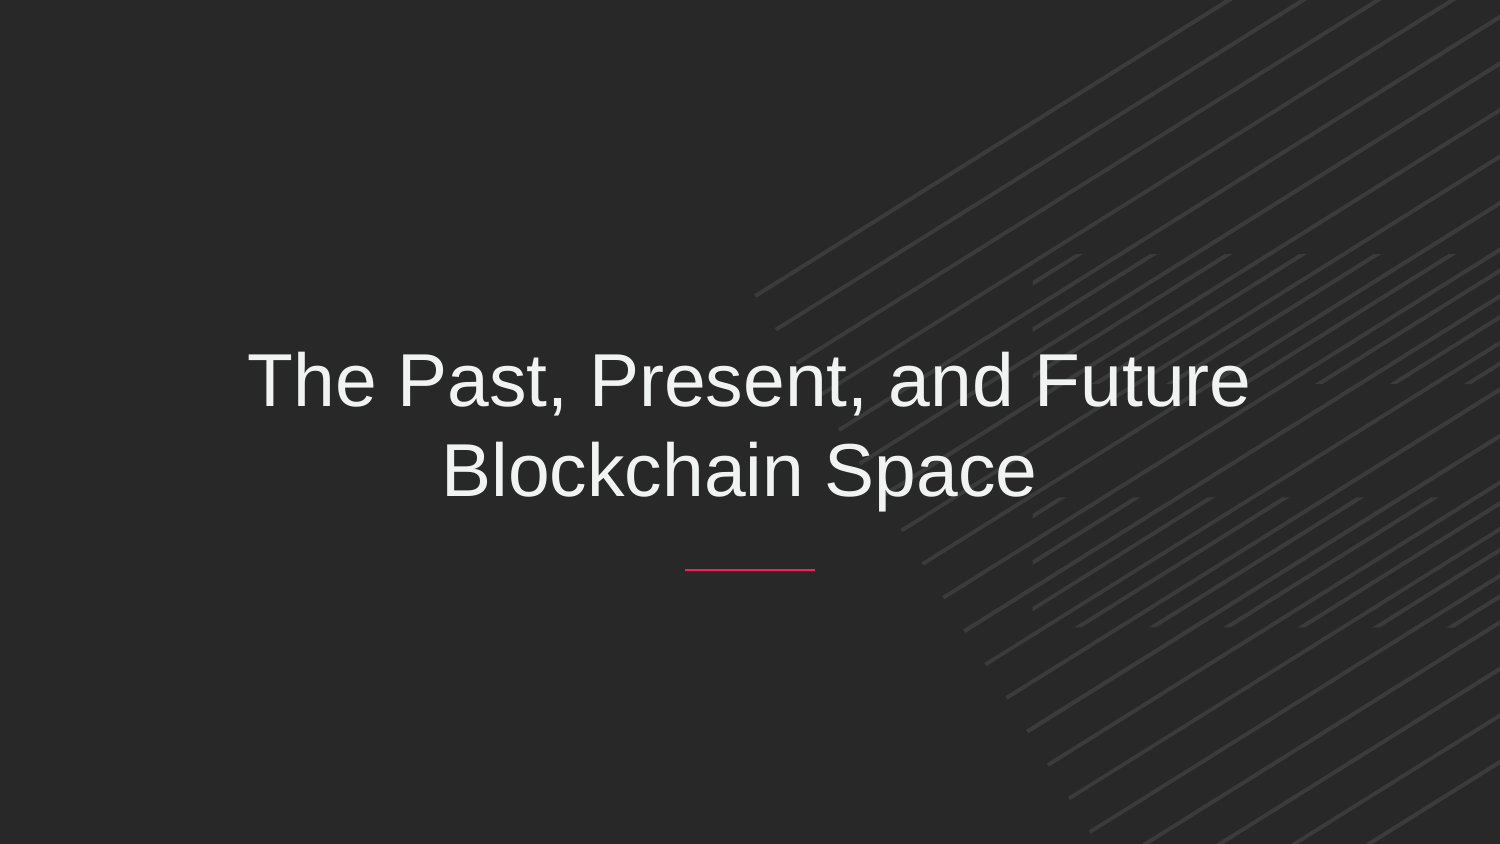

# The Past, Present, and Future Blockchain Space